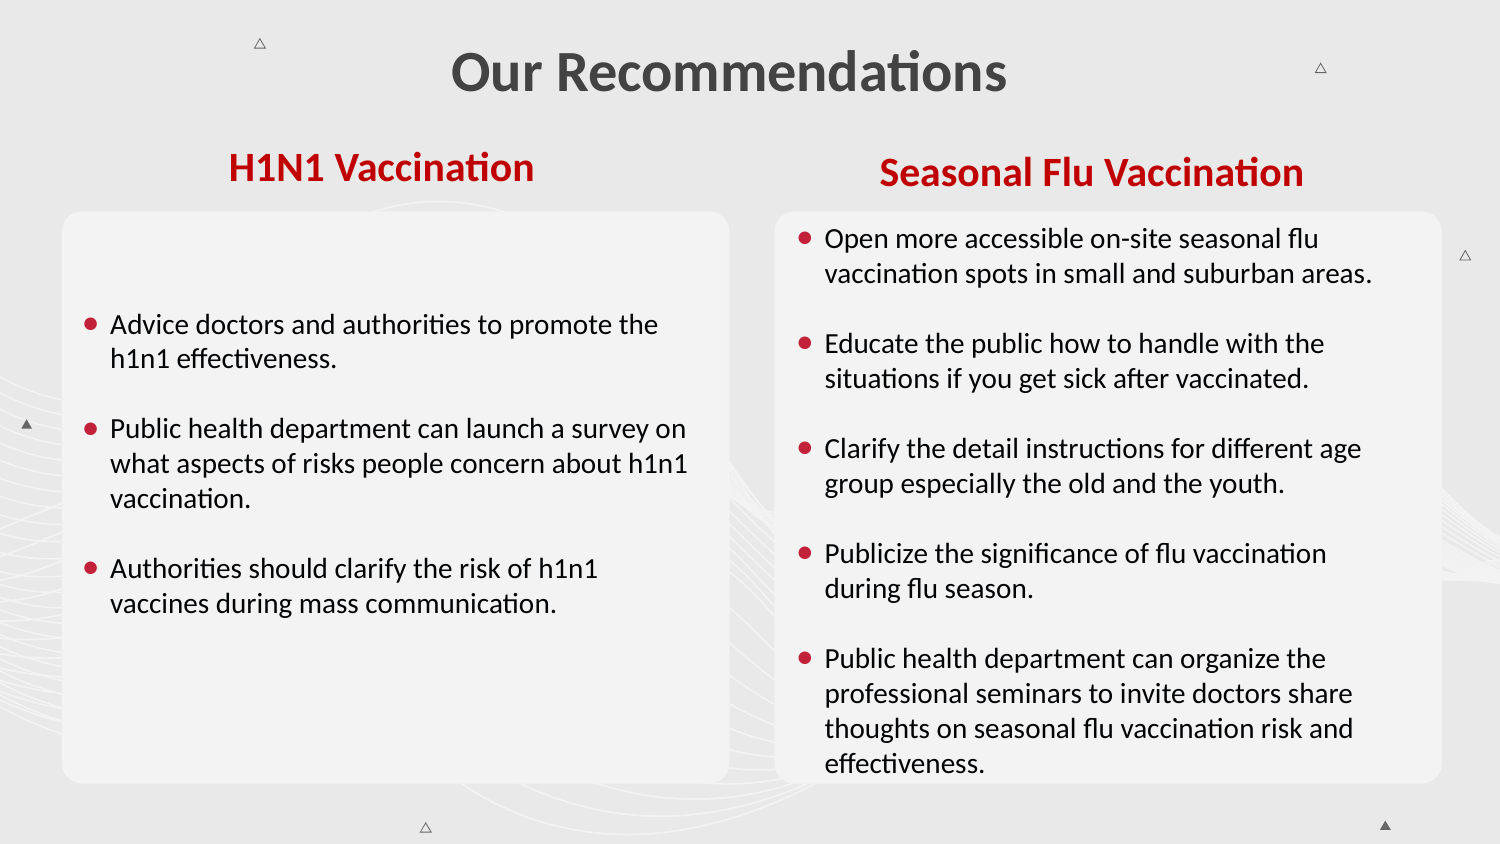

# Our Recommendations
H1N1 Vaccination
Seasonal Flu Vaccination

Open more accessible on-site seasonal flu vaccination spots in small and suburban areas.

Educate the public how to handle with the situations if you get sick after vaccinated.

Clarify the detail instructions for different age group especially the old and the youth.

Publicize the significance of flu vaccination during flu season.

Public health department can organize the professional seminars to invite doctors share thoughts on seasonal flu vaccination risk and effectiveness.
Advice doctors and authorities to promote the h1n1 effectiveness.

Public health department can launch a survey on what aspects of risks people concern about h1n1 vaccination.

Authorities should clarify the risk of h1n1 vaccines during mass communication.